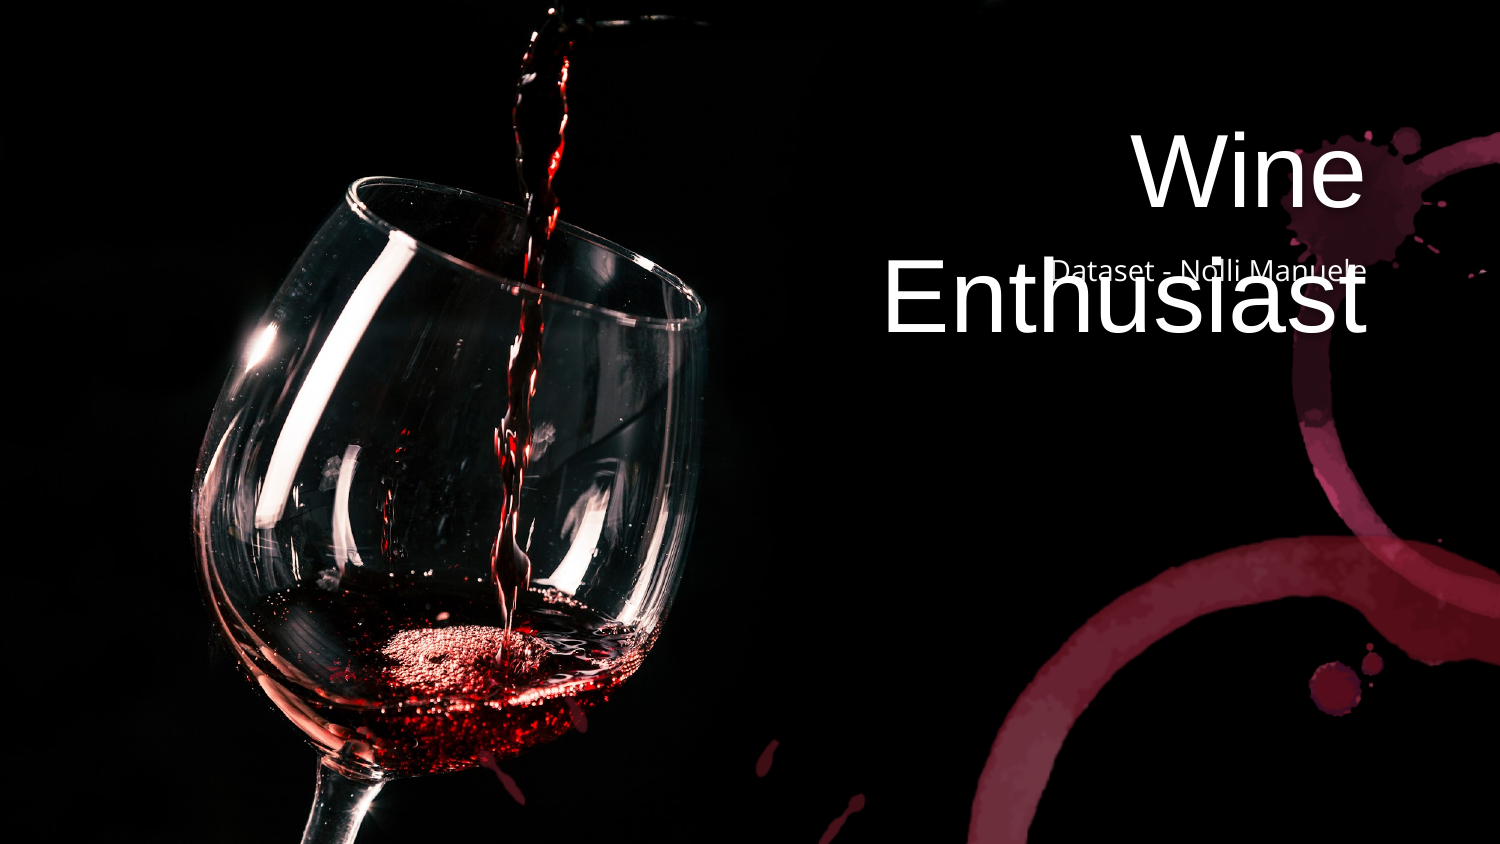

# Wine Enthusiast
Dataset - Nolli Manuele